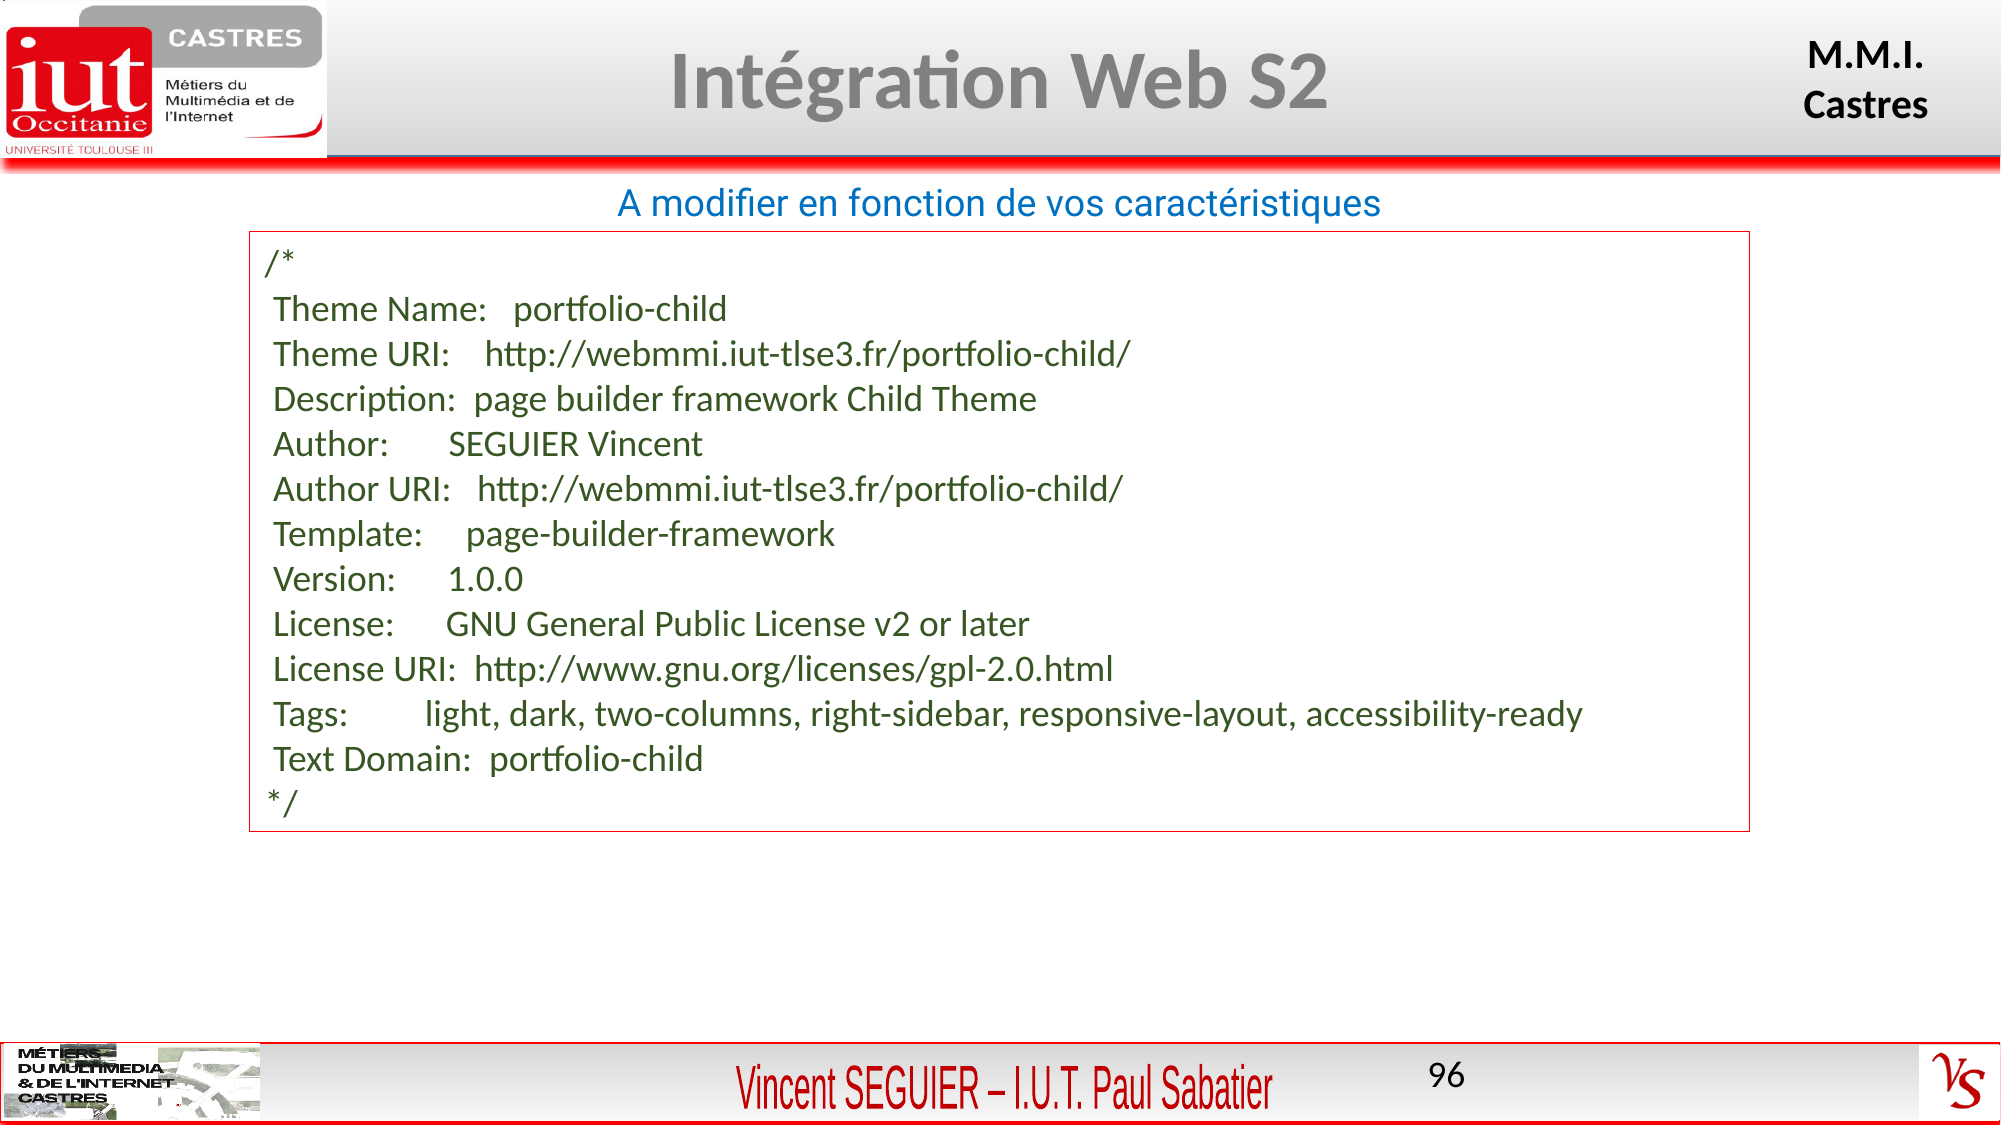

A modifier en fonction de vos caractéristiques
/*
 Theme Name:   portfolio-child
 Theme URI:    http://webmmi.iut-tlse3.fr/portfolio-child/
 Description:  page builder framework Child Theme
 Author:       SEGUIER Vincent
 Author URI:   http://webmmi.iut-tlse3.fr/portfolio-child/
 Template:     page-builder-framework
 Version:      1.0.0
 License:      GNU General Public License v2 or later
 License URI:  http://www.gnu.org/licenses/gpl-2.0.html
 Tags:         light, dark, two-columns, right-sidebar, responsive-layout, accessibility-ready
 Text Domain:  portfolio-child
*/
96